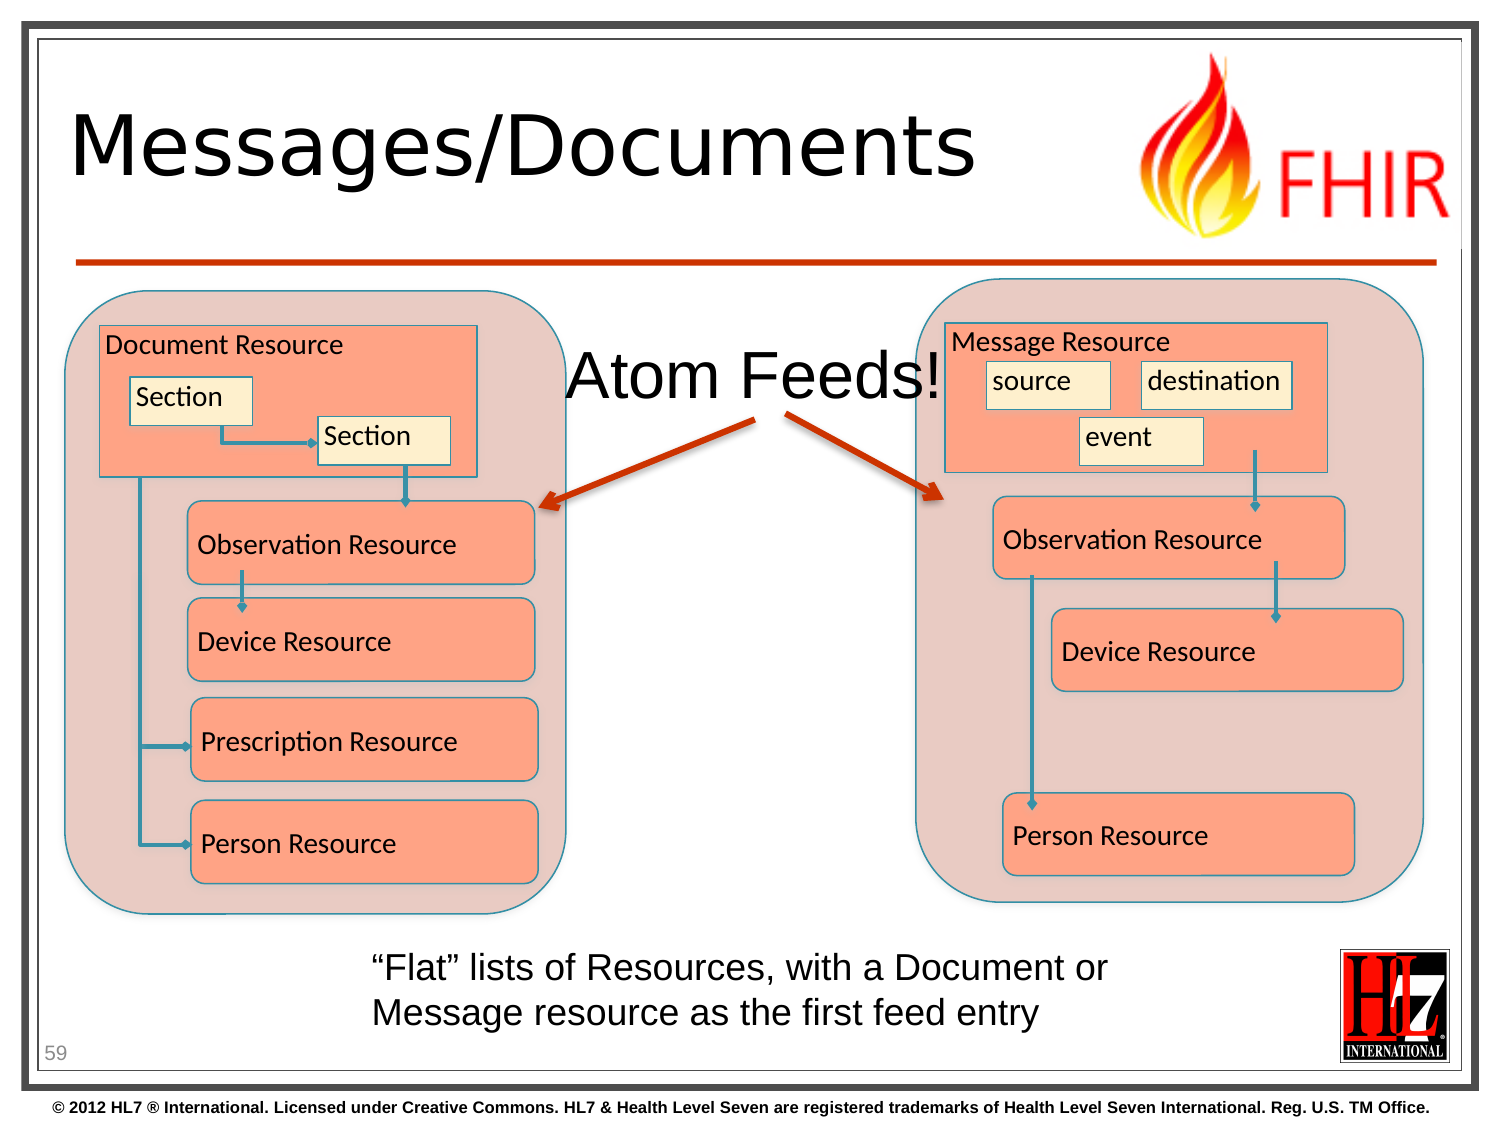

# Messages/Documents

Message Resource
source
destination
event
Observation Resource
Device Resource
Person Resource

Document Resource
Section

Section
Observation Resource

Device Resource

Prescription Resource
Person Resource
Atom Feeds!
“Flat” lists of Resources, with a Document or Message resource as the first feed entry
59